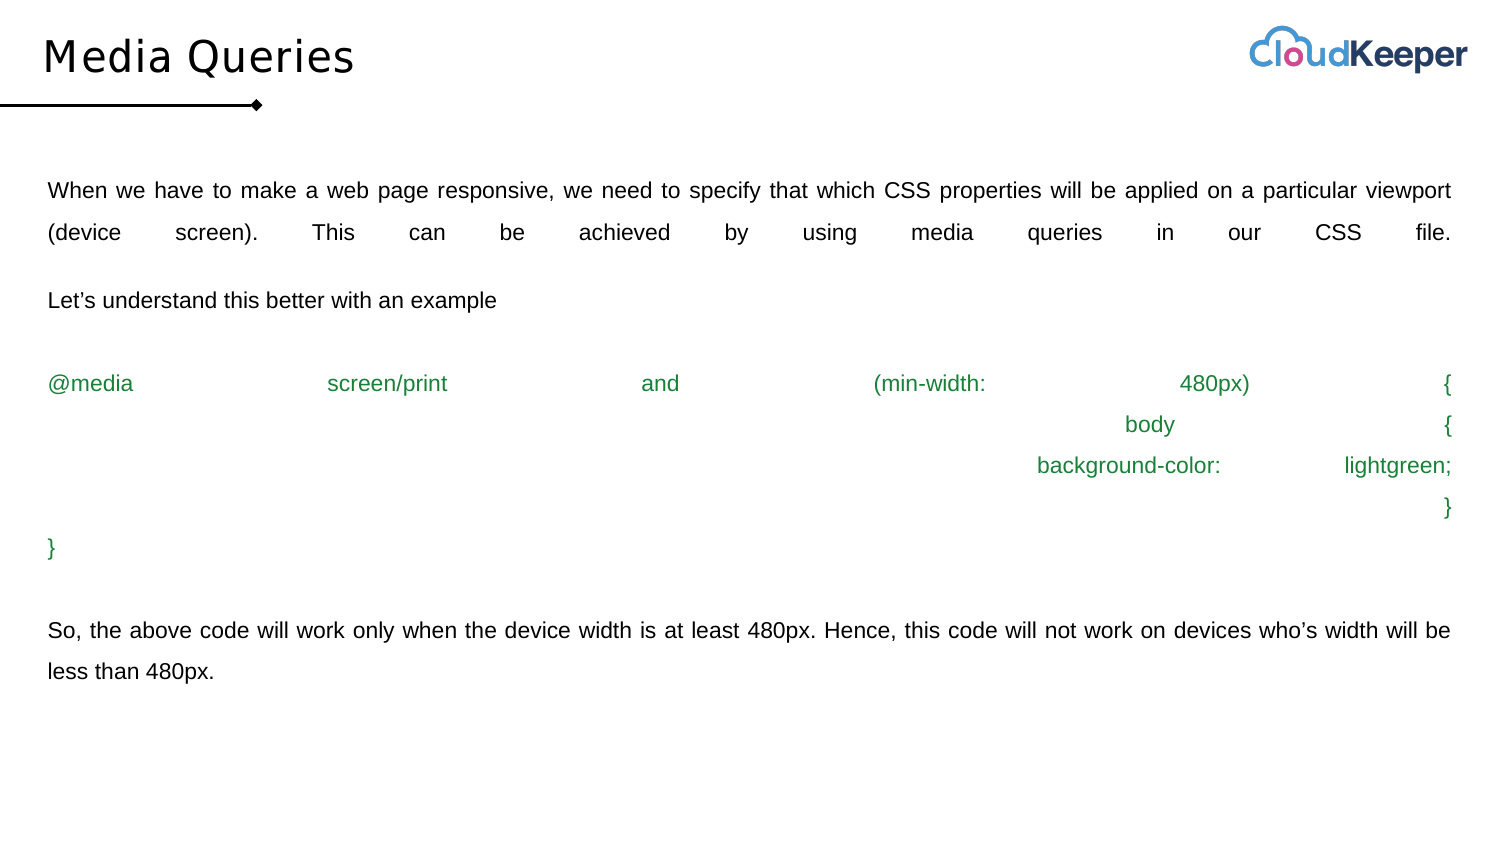

# Media Queries
When we have to make a web page responsive, we need to specify that which CSS properties will be applied on a particular viewport (device screen). This can be achieved by using media queries in our CSS file.
Let’s understand this better with an example

@media screen/print and (min-width: 480px) {
    body {
        background-color: lightgreen;
    }
}

So, the above code will work only when the device width is at least 480px. Hence, this code will not work on devices who’s width will be less than 480px.